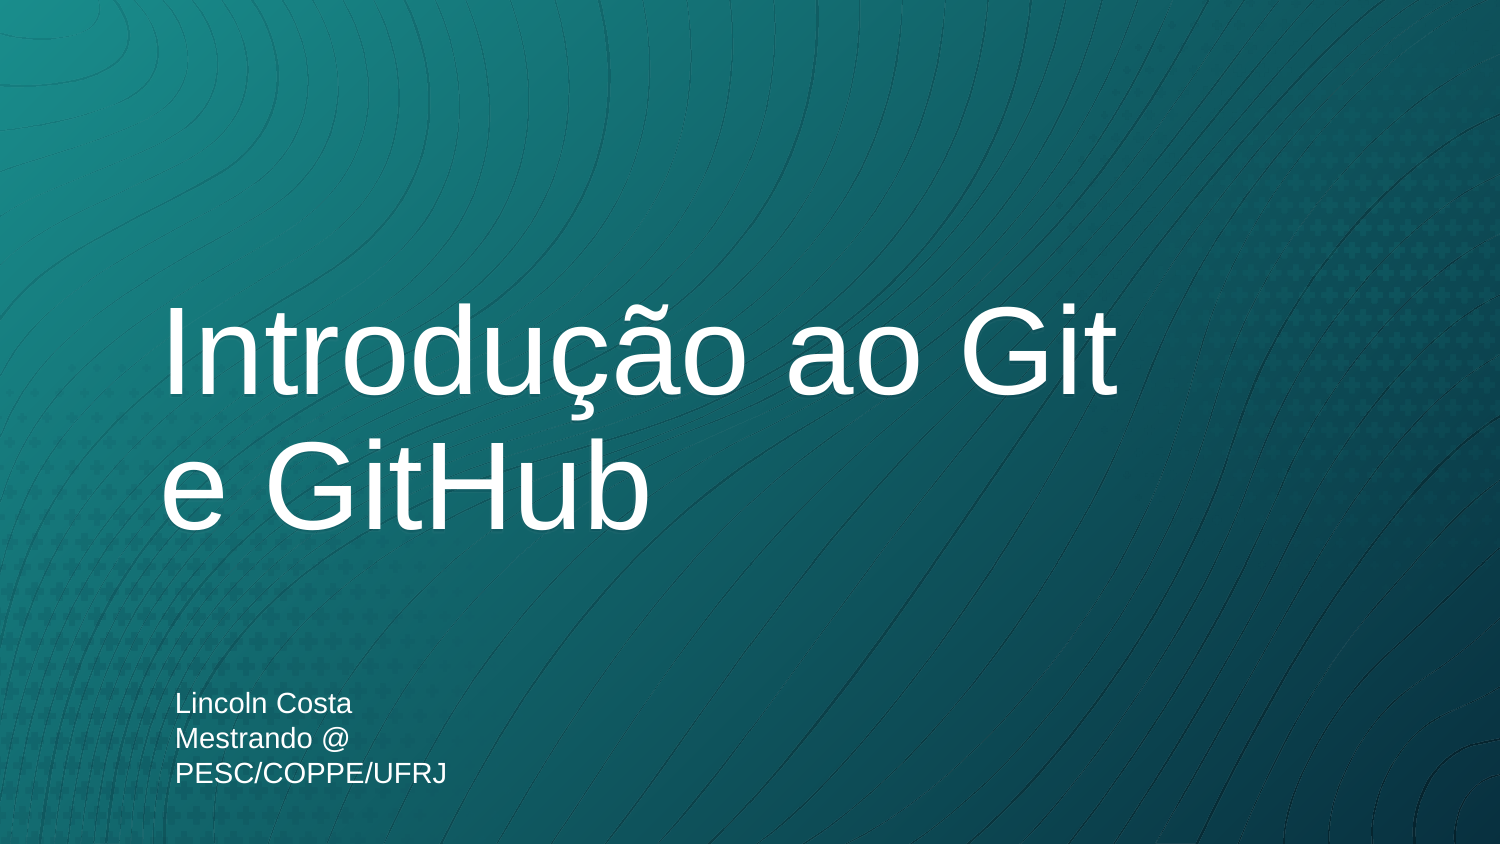

# Introdução ao Git e GitHub
Lincoln Costa
Mestrando @ PESC/COPPE/UFRJ